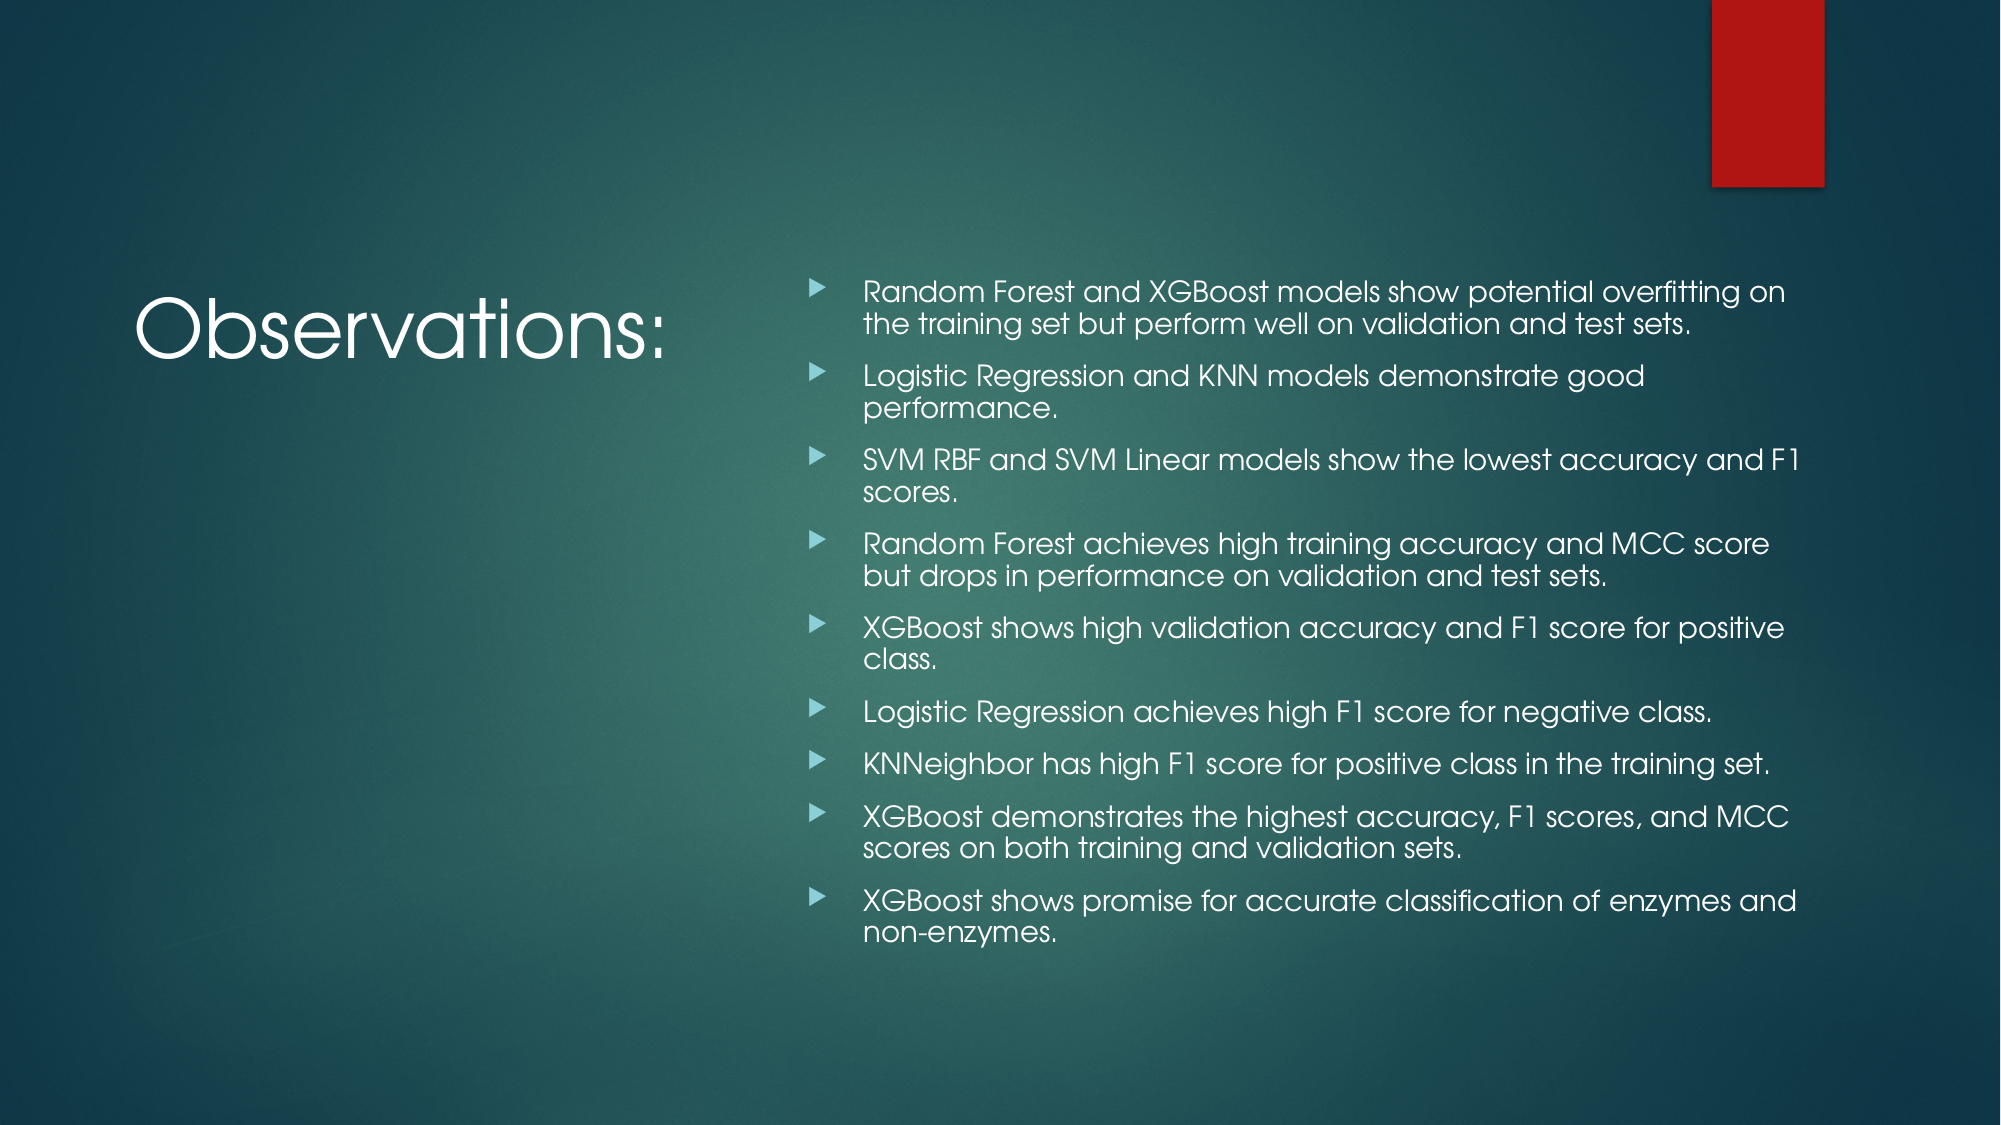

# Observations:
Random Forest and XGBoost models show potential overfitting on the training set but perform well on validation and test sets.
Logistic Regression and KNN models demonstrate good performance.
SVM RBF and SVM Linear models show the lowest accuracy and F1 scores.
Random Forest achieves high training accuracy and MCC score but drops in performance on validation and test sets.
XGBoost shows high validation accuracy and F1 score for positive class.
Logistic Regression achieves high F1 score for negative class.
KNNeighbor has high F1 score for positive class in the training set.
XGBoost demonstrates the highest accuracy, F1 scores, and MCC scores on both training and validation sets.
XGBoost shows promise for accurate classification of enzymes and non-enzymes.